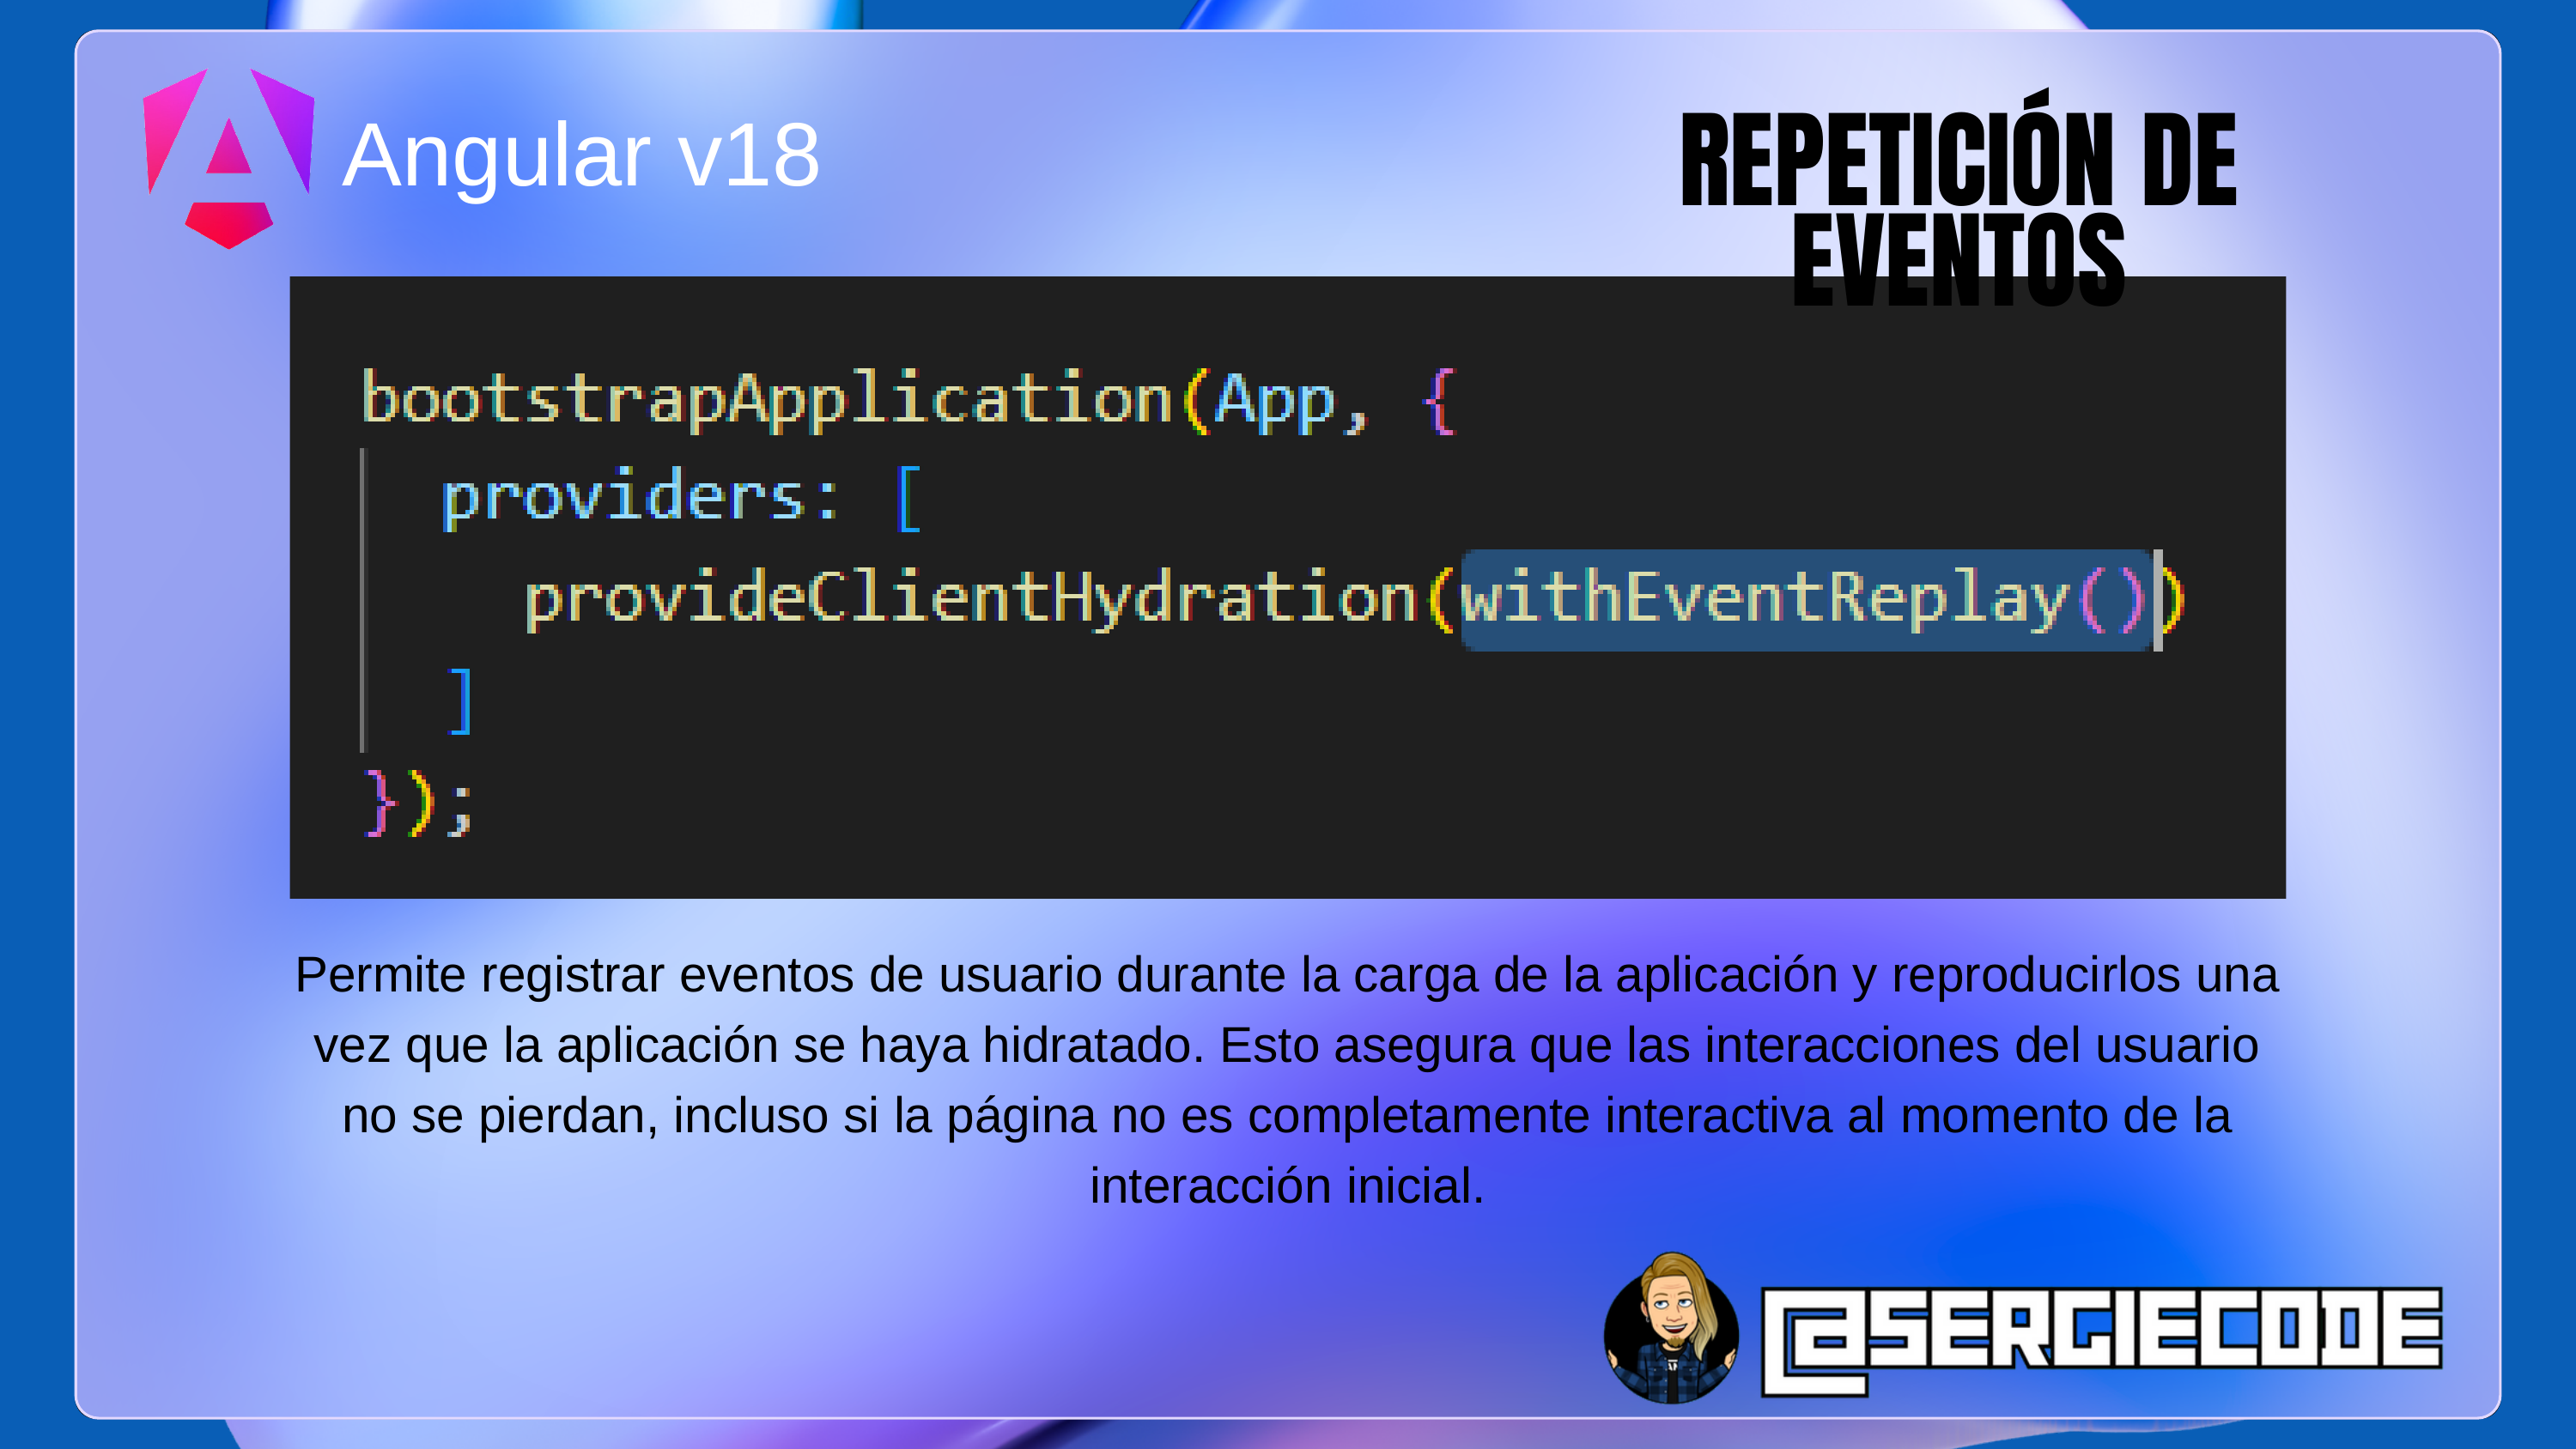

REPETICIÓN DE EVENTOS
Angular v18

Permite registrar eventos de usuario durante la carga de la aplicación y reproducirlos una vez que la aplicación se haya hidratado. Esto asegura que las interacciones del usuario no se pierdan, incluso si la página no es completamente interactiva al momento de la interacción inicial.